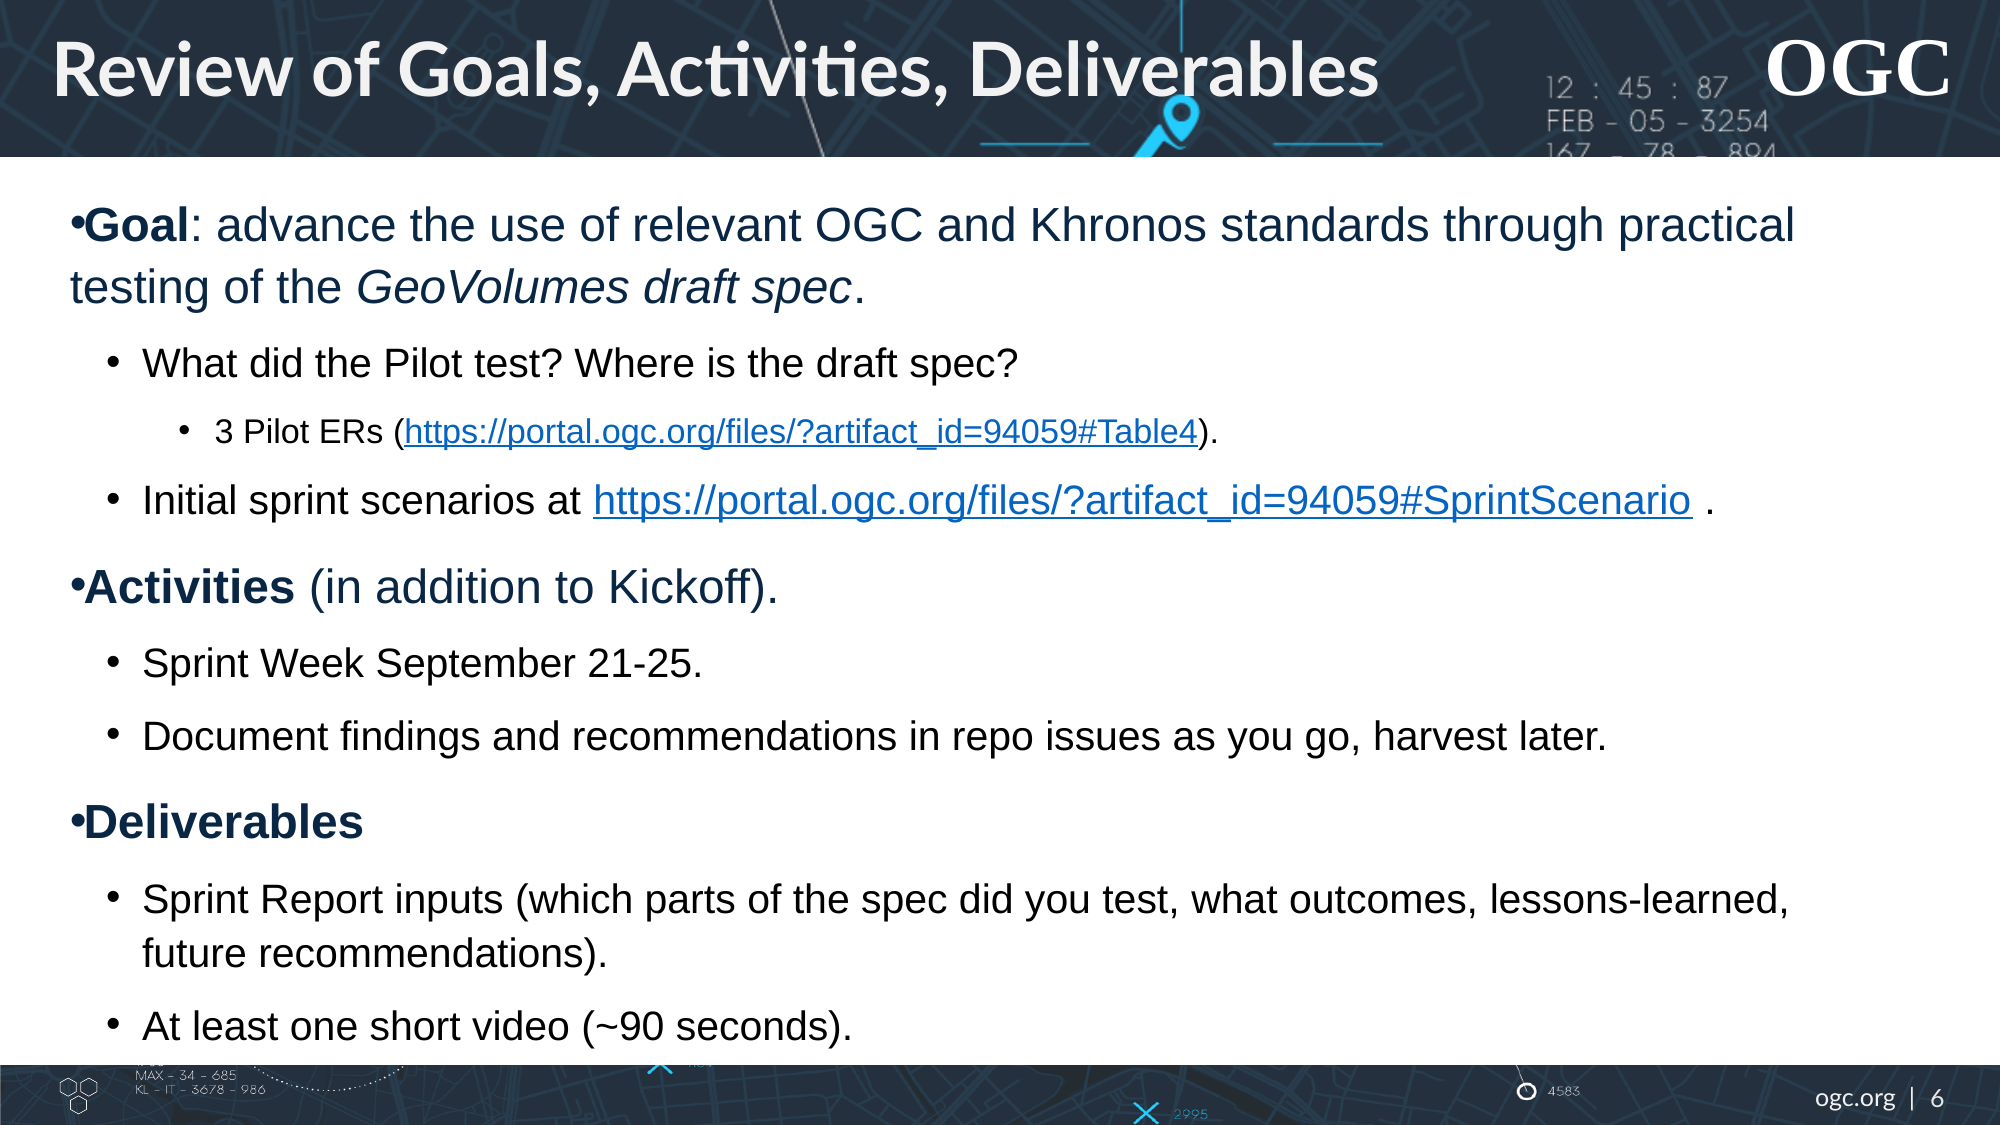

# Review of Goals, Activities, Deliverables
Goal: advance the use of relevant OGC and Khronos standards through practical testing of the GeoVolumes draft spec.
What did the Pilot test? Where is the draft spec?
3 Pilot ERs (https://portal.ogc.org/files/?artifact_id=94059#Table4).
Initial sprint scenarios at https://portal.ogc.org/files/?artifact_id=94059#SprintScenario .
Activities (in addition to Kickoff).
Sprint Week September 21-25.
Document findings and recommendations in repo issues as you go, harvest later.
Deliverables
Sprint Report inputs (which parts of the spec did you test, what outcomes, lessons-learned, future recommendations).
At least one short video (~90 seconds).
6